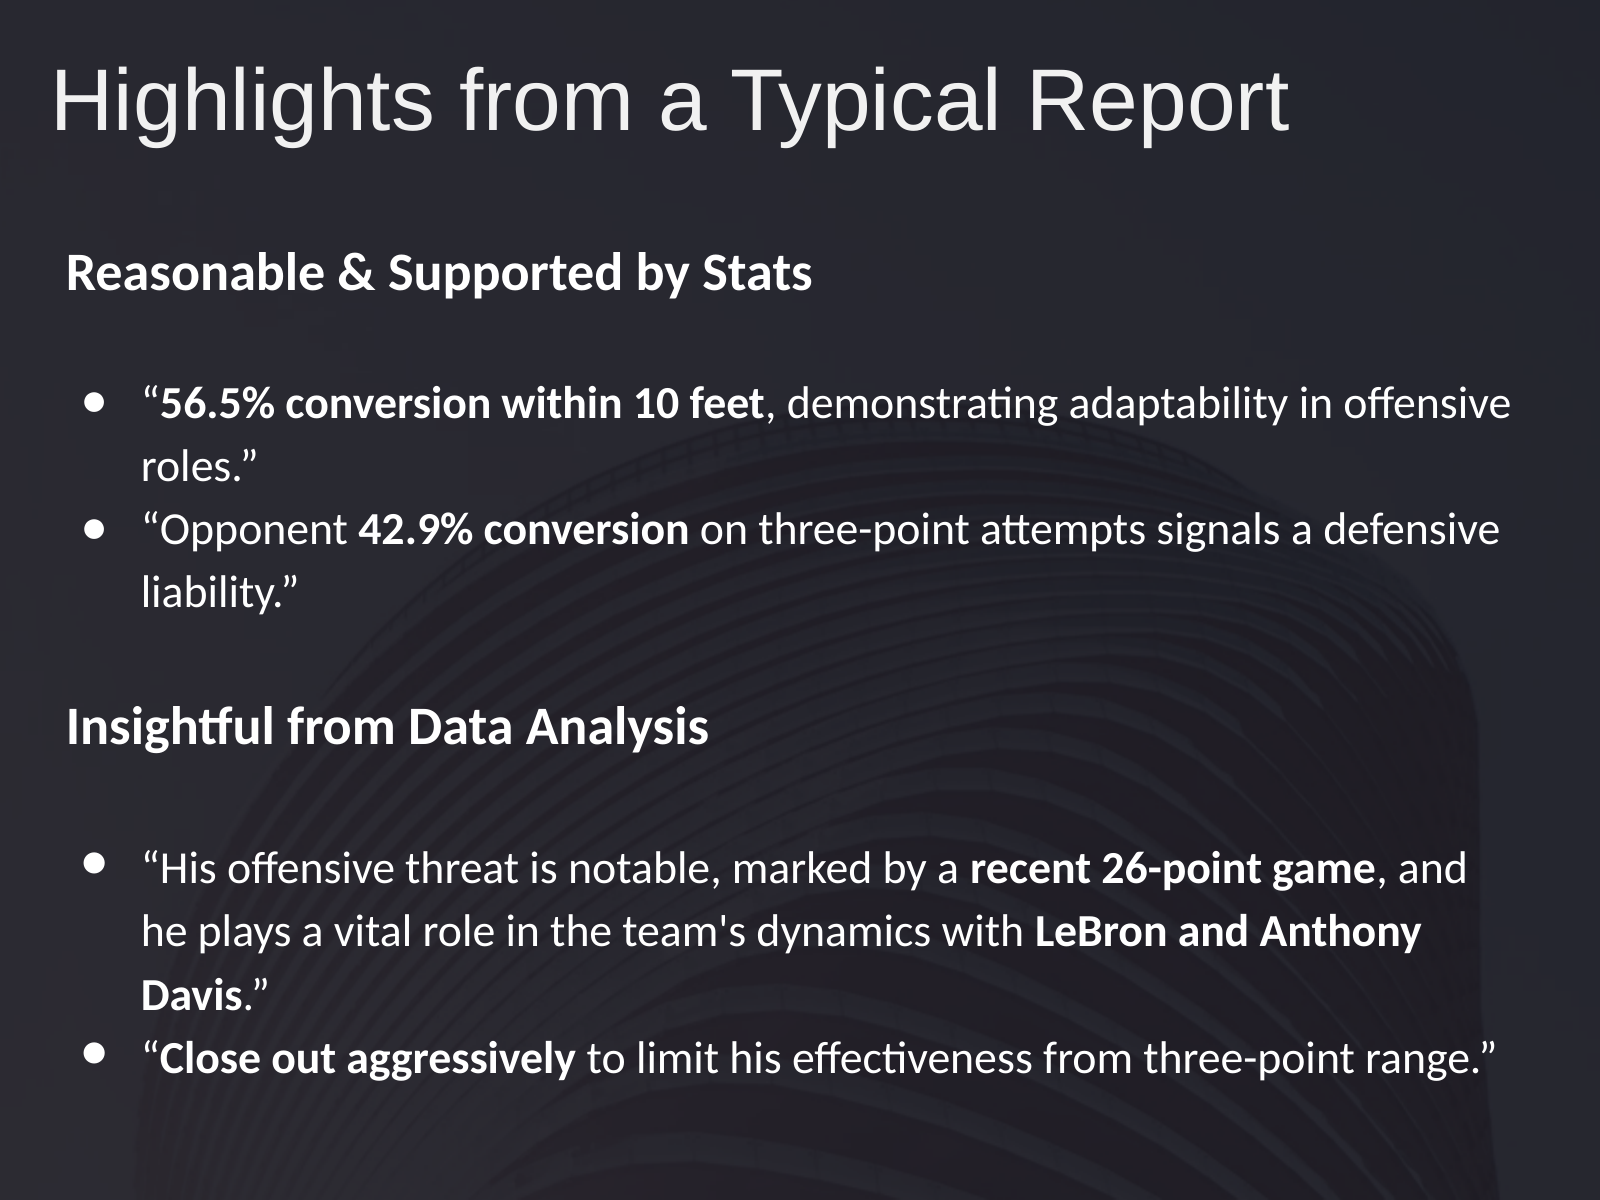

Highlights from a Typical Report
Reasonable & Supported by Stats

“56.5% conversion within 10 feet, demonstrating adaptability in offensive roles.”
“Opponent 42.9% conversion on three-point attempts signals a defensive liability.”

Insightful from Data Analysis

“His offensive threat is notable, marked by a recent 26-point game, and he plays a vital role in the team's dynamics with LeBron and Anthony Davis.”
“Close out aggressively to limit his effectiveness from three-point range.”